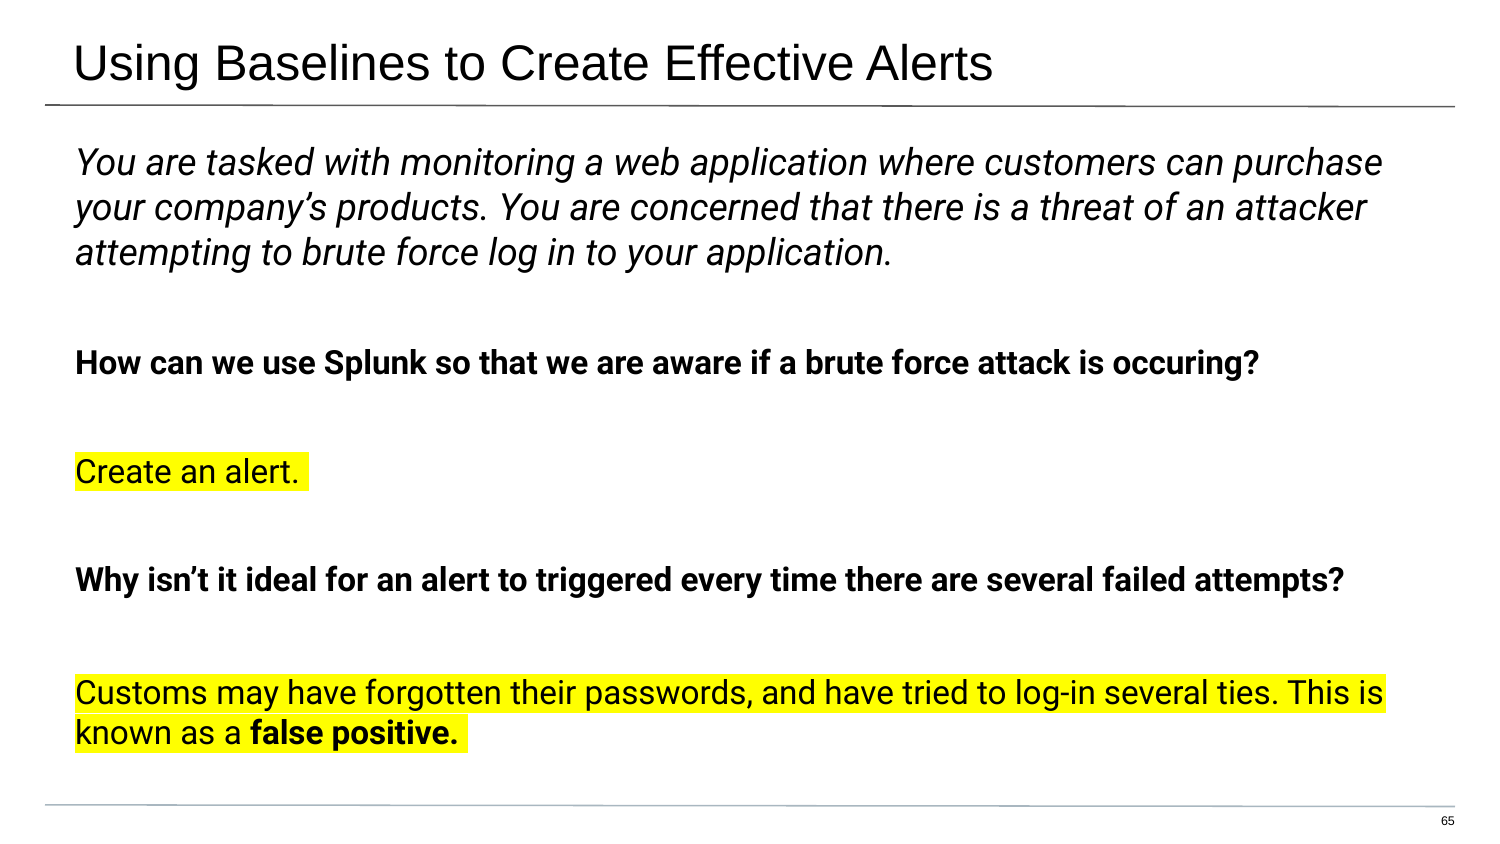

# Using Baselines to Create Effective Alerts
You are tasked with monitoring a web application where customers can purchase your company’s products. You are concerned that there is a threat of an attacker attempting to brute force log in to your application.

How can we use Splunk so that we are aware if a brute force attack is occuring?

Create an alert.

Why isn’t it ideal for an alert to triggered every time there are several failed attempts?

Customs may have forgotten their passwords, and have tried to log-in several ties. This is known as a false positive.

65